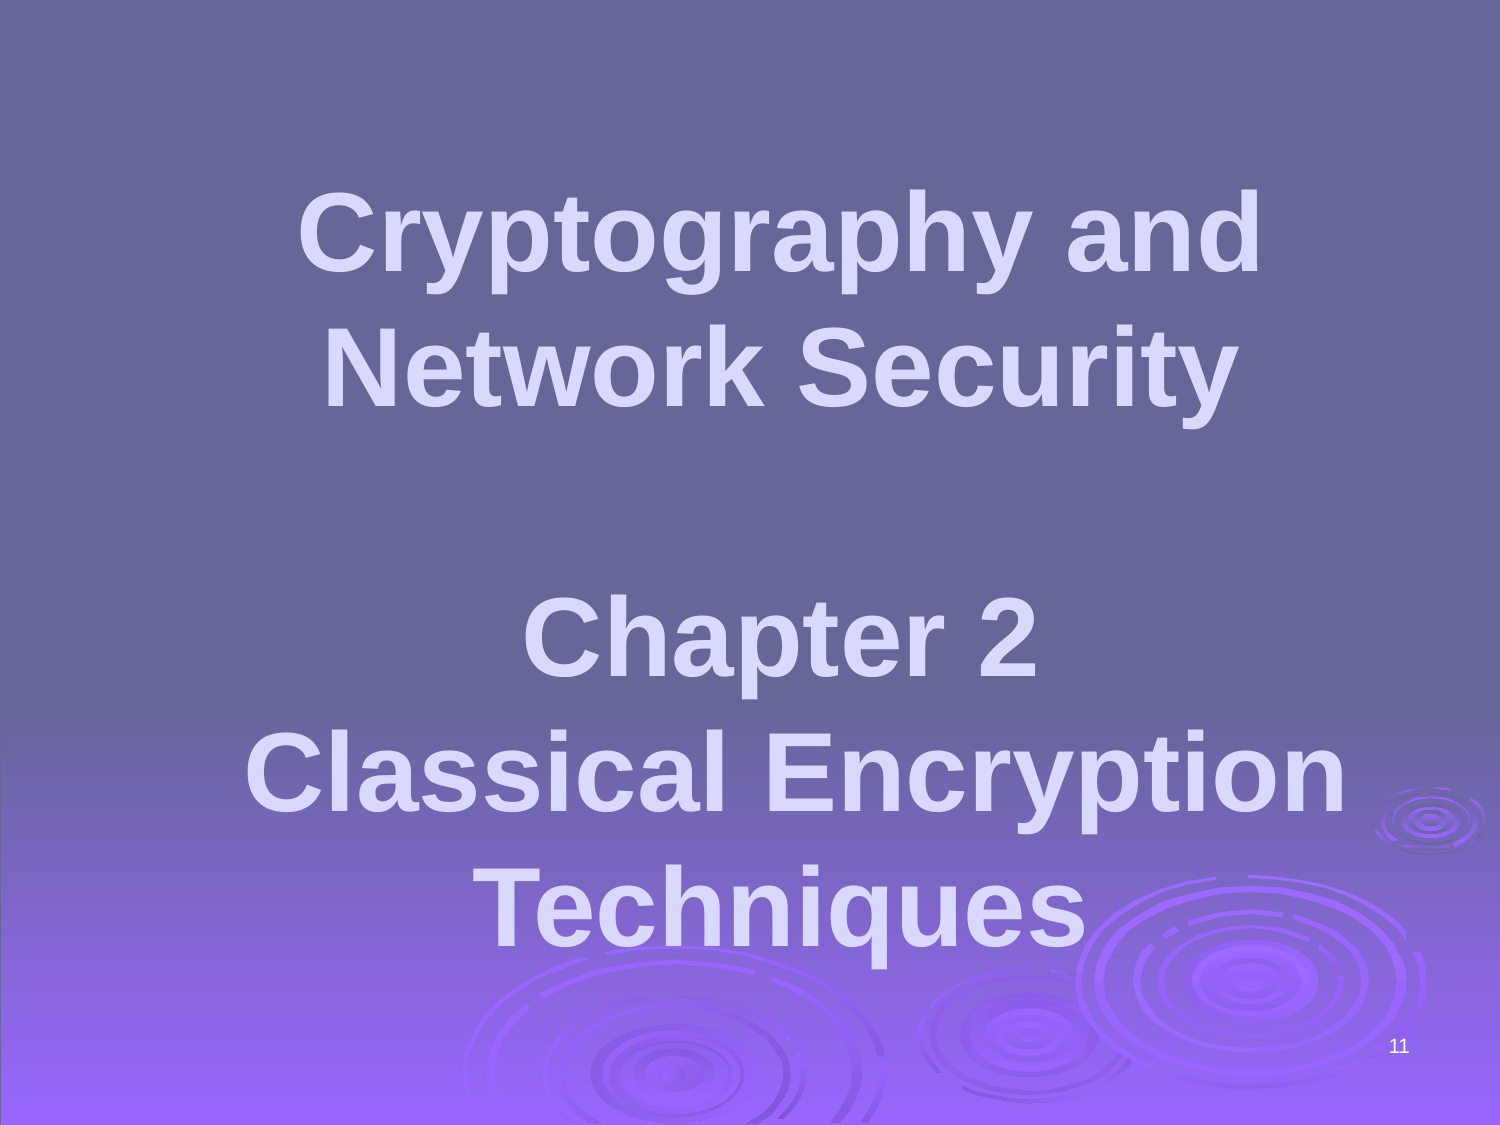

# Cryptography and Network Security Chapter 2 Classical Encryption Techniques
11